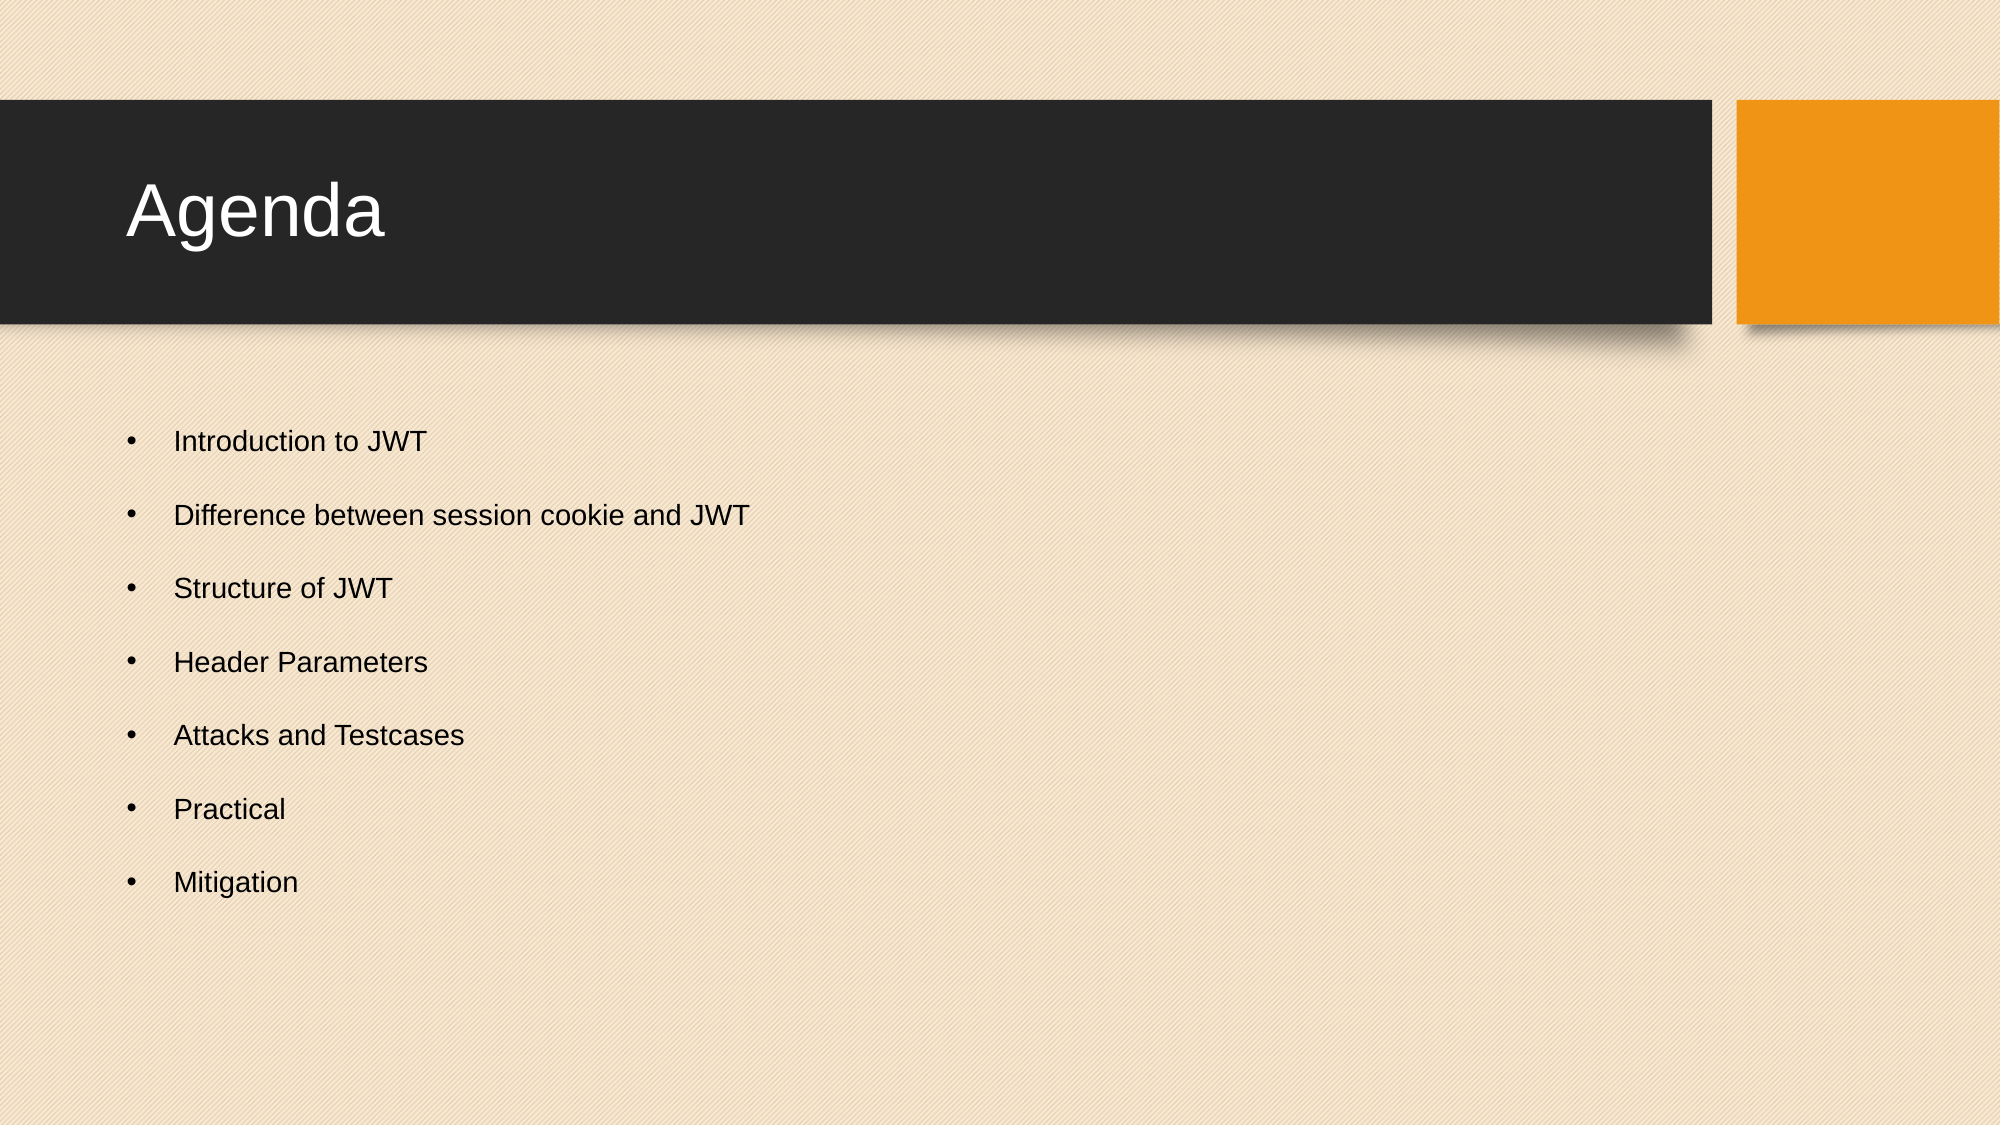

# Agenda
Introduction to JWT
Difference between session cookie and JWT
Structure of JWT
Header Parameters
Attacks and Testcases
Practical
Mitigation